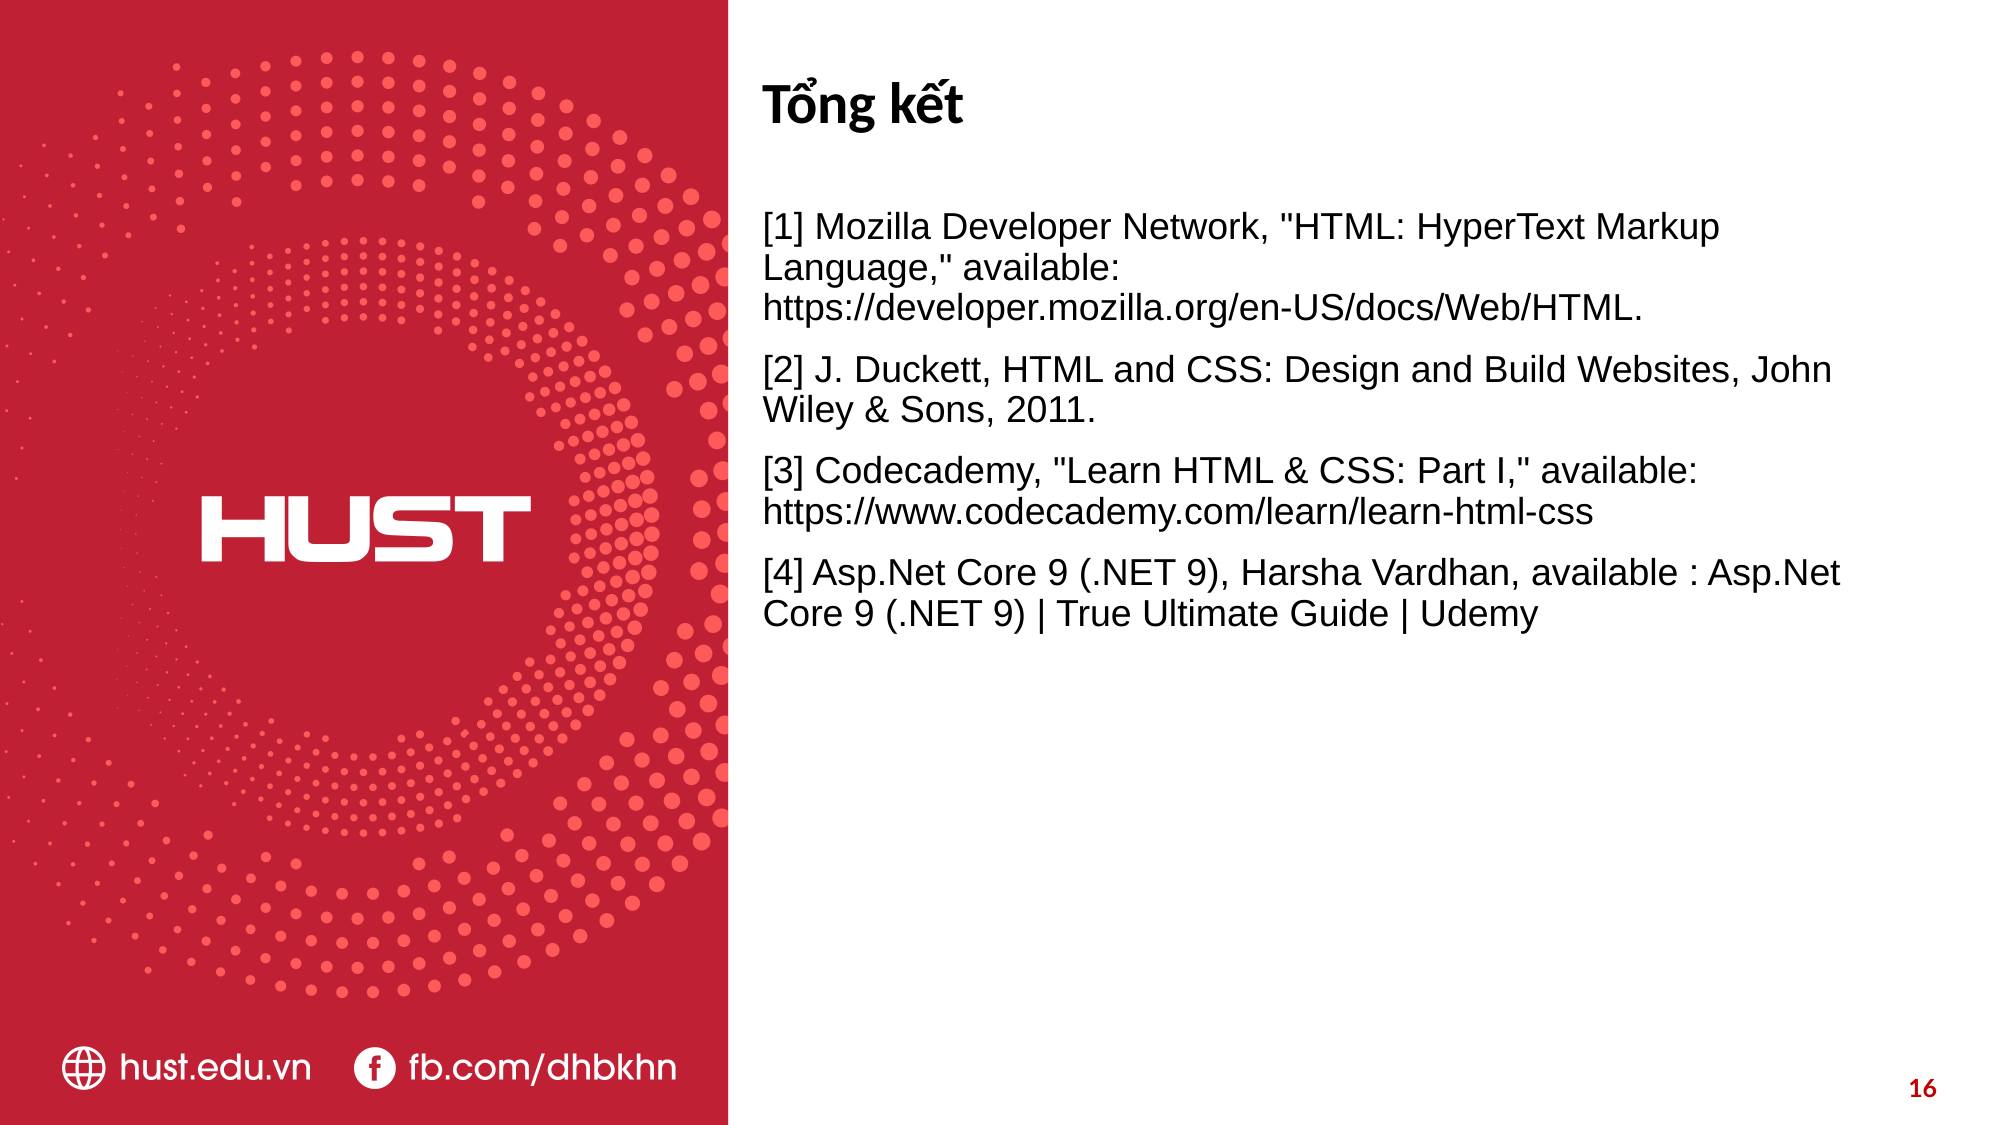

# Tổng kết
[1] Mozilla Developer Network, "HTML: HyperText Markup Language," available: https://developer.mozilla.org/en-US/docs/Web/HTML.
[2] J. Duckett, HTML and CSS: Design and Build Websites, John Wiley & Sons, 2011.
[3] Codecademy, "Learn HTML & CSS: Part I," available: https://www.codecademy.com/learn/learn-html-css
[4] Asp.Net Core 9 (.NET 9), Harsha Vardhan, available : Asp.Net Core 9 (.NET 9) | True Ultimate Guide | Udemy

16